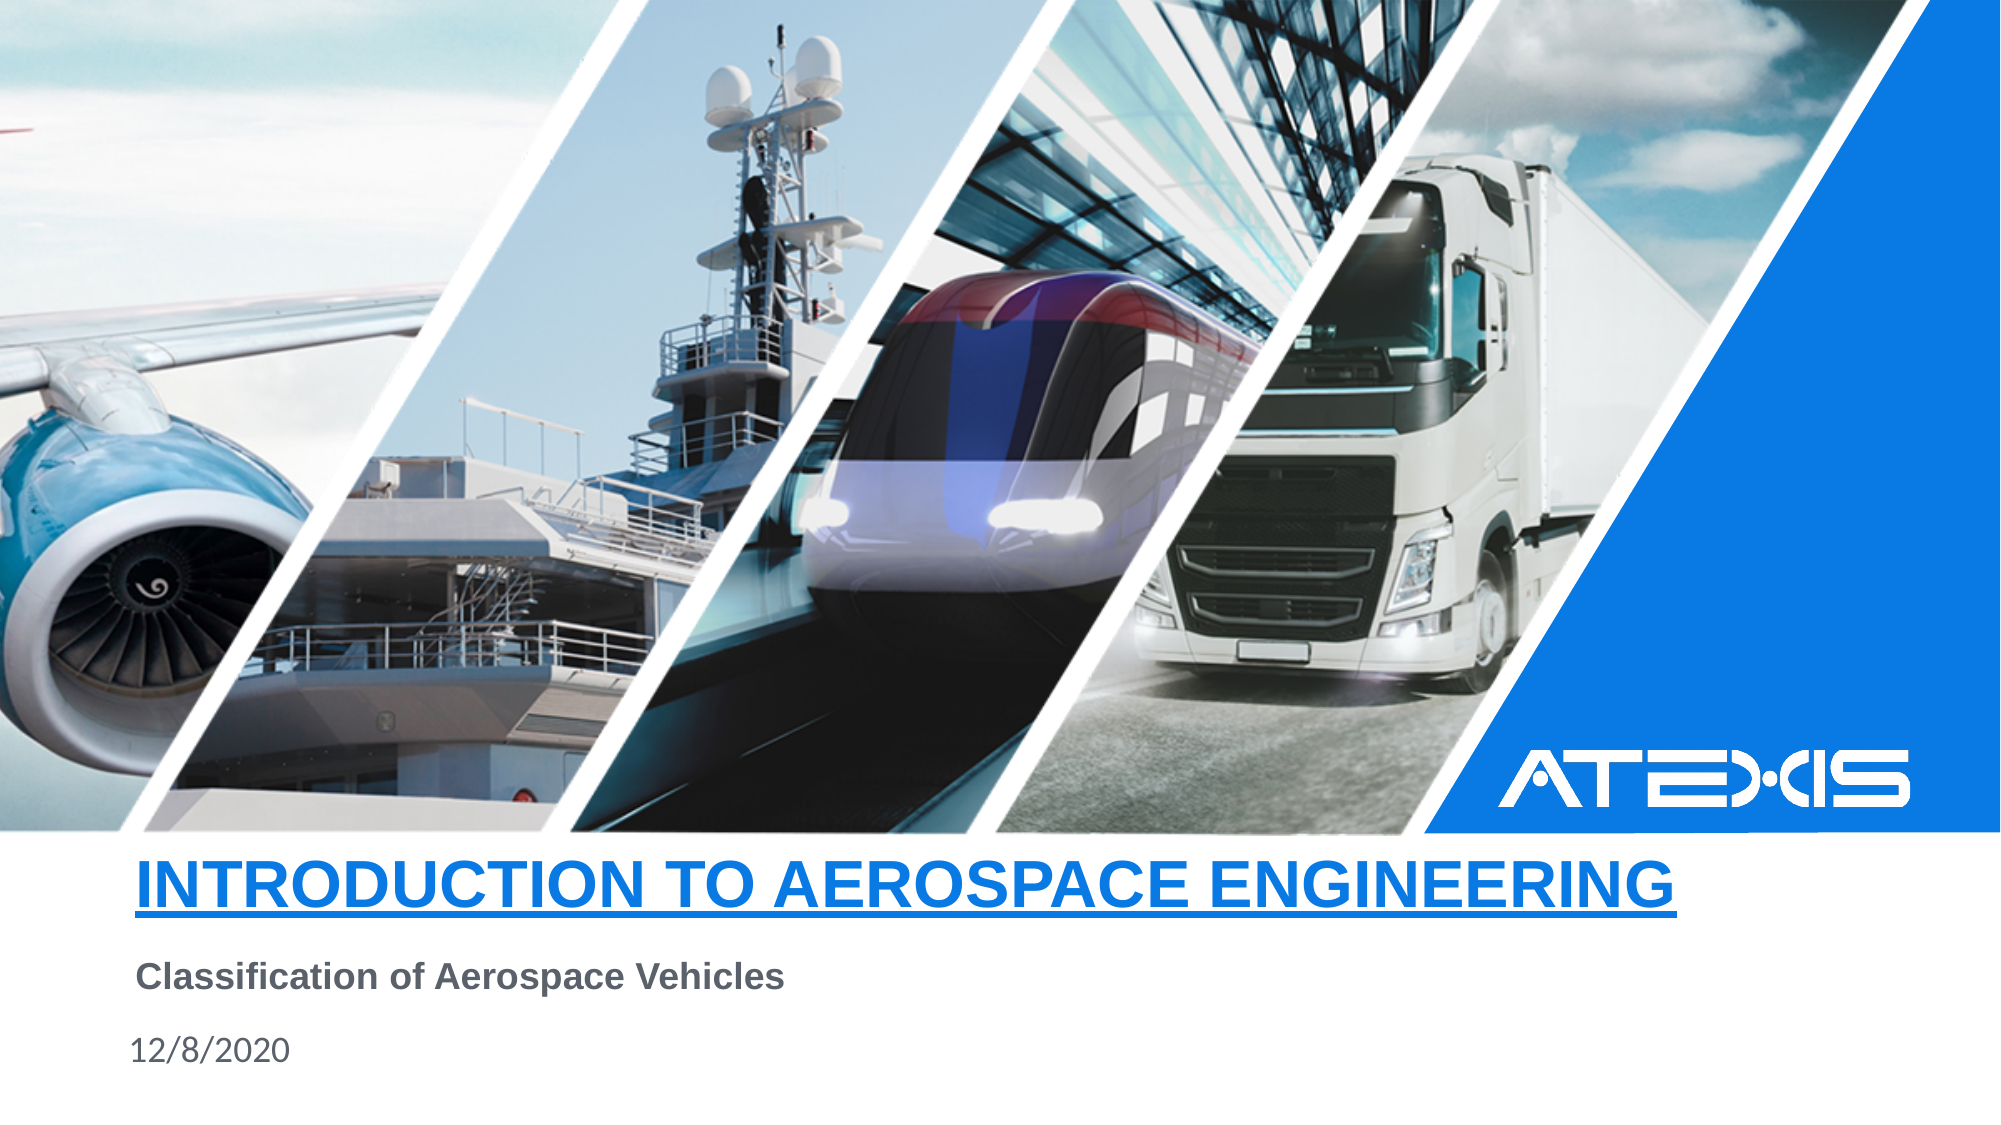

# Introduction to Aerospace Engineering
Classification of Aerospace Vehicles
12/8/2020